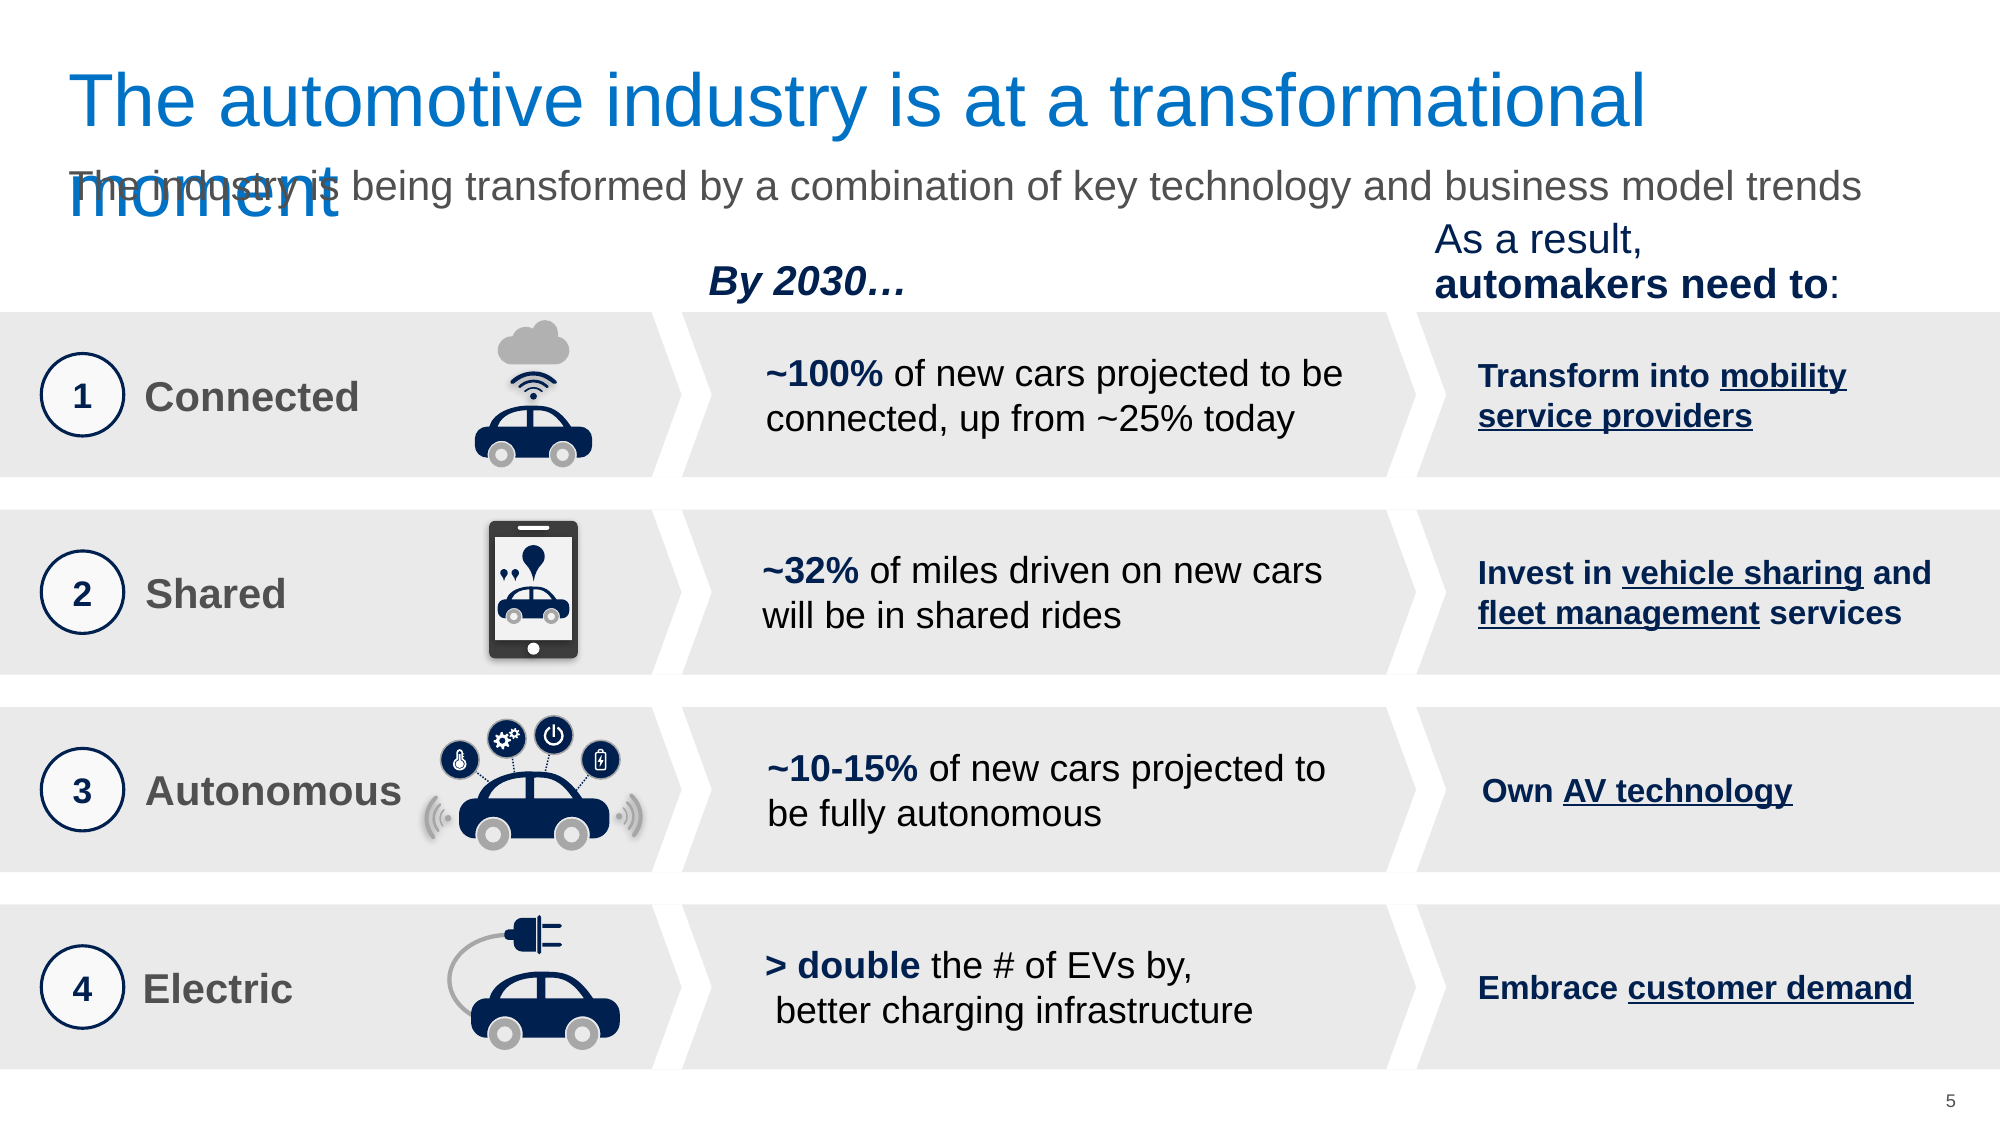

# The automotive industry is at a transformational moment
The industry is being transformed by a combination of key technology and business model trends
As a result,
automakers need to:
By 2030…

~100% of new cars projected to be
connected, up from ~25% today
Transform into mobility service providers
1
Connected

~32% of miles driven on new cars
will be in shared rides
Invest in vehicle sharing and fleet management services
2
Shared

~10-15% of new cars projected to
be fully autonomous
3
Autonomous
Own AV technology

> double the # of EVs by,
 better charging infrastructure
4
Electric
Embrace customer demand